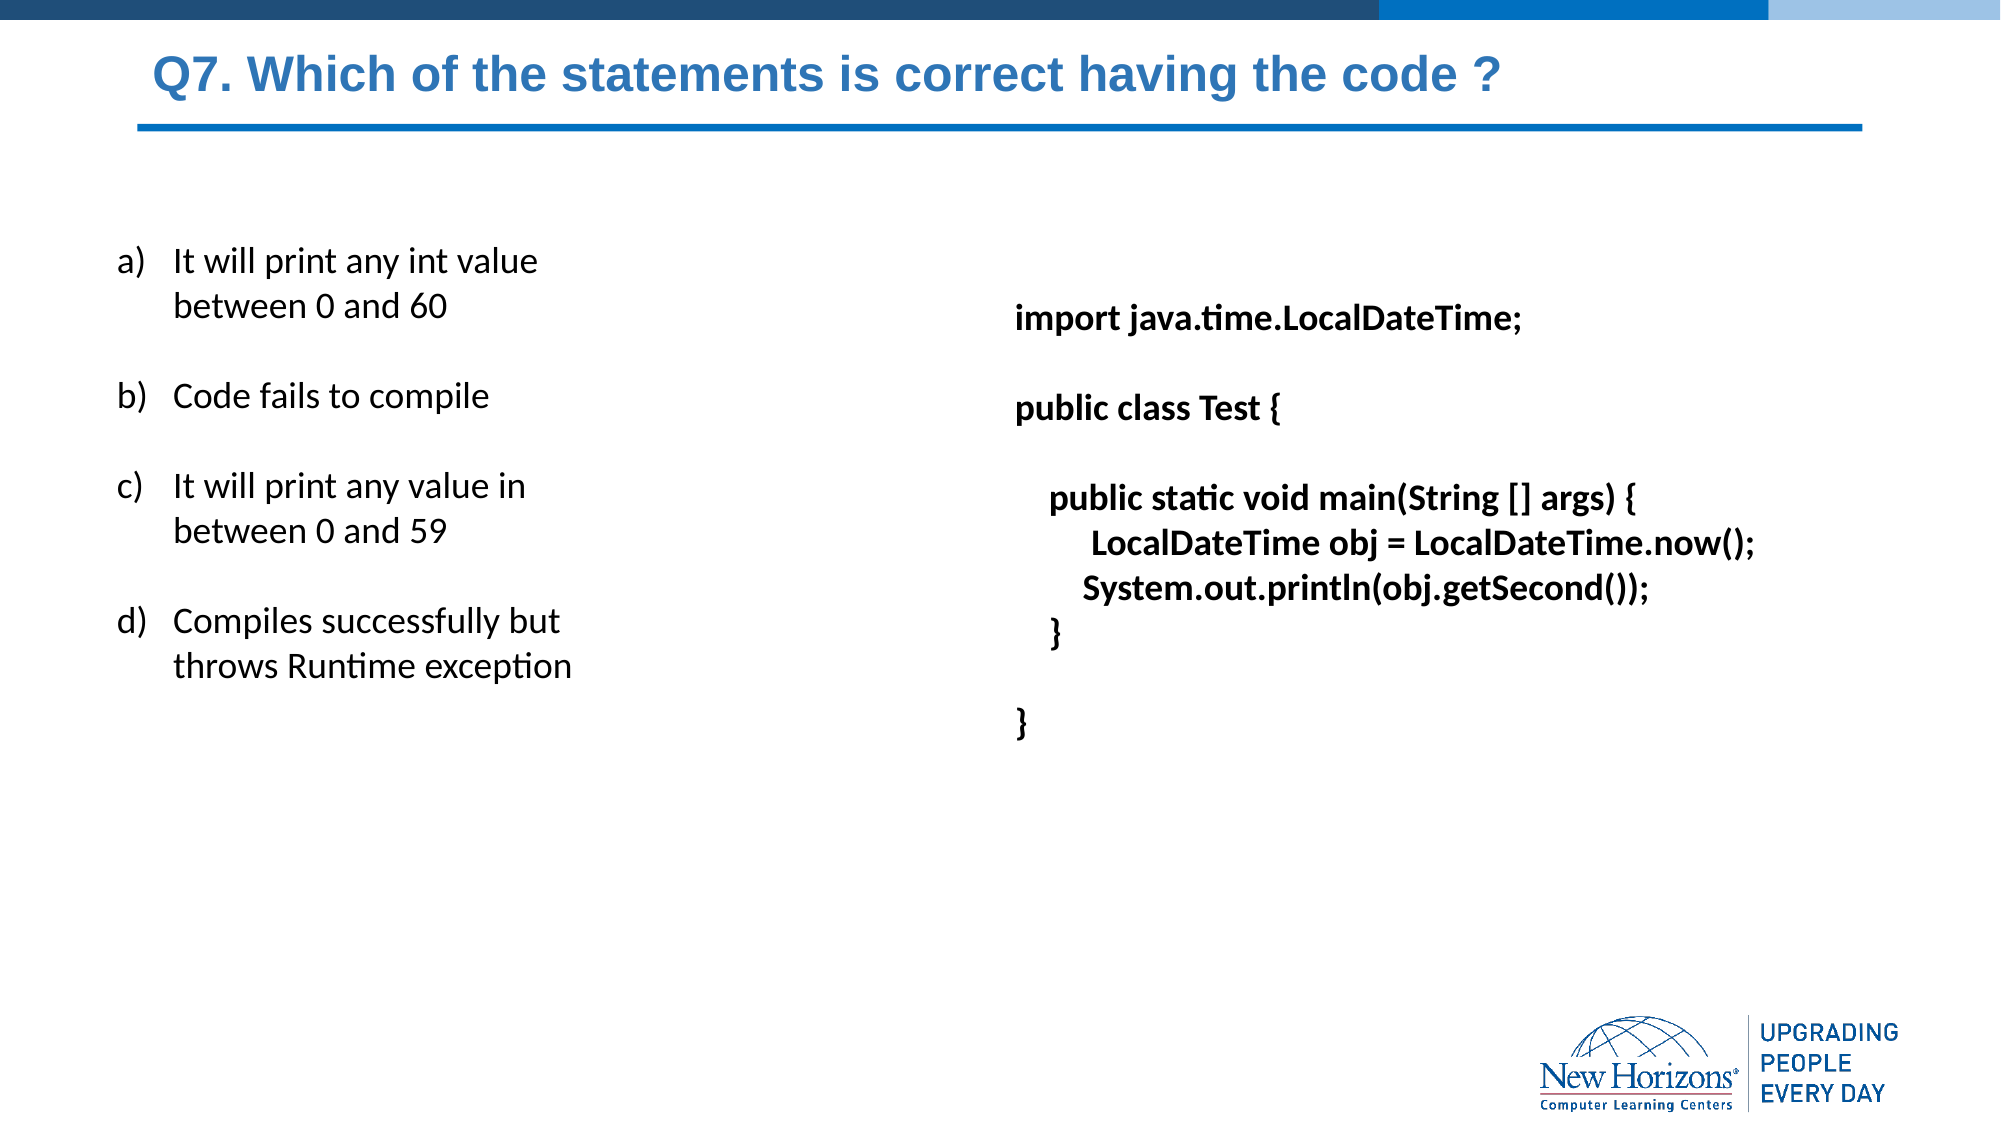

# Q7. Which of the statements is correct having the code ?
It will print any int value between 0 and 60

Code fails to compile

It will print any value in between 0 and 59

Compiles successfully but throws Runtime exception
import java.time.LocalDateTime;

public class Test {

    public static void main(String [] args) {
         LocalDateTime obj = LocalDateTime.now();
        System.out.println(obj.getSecond());
    }

}